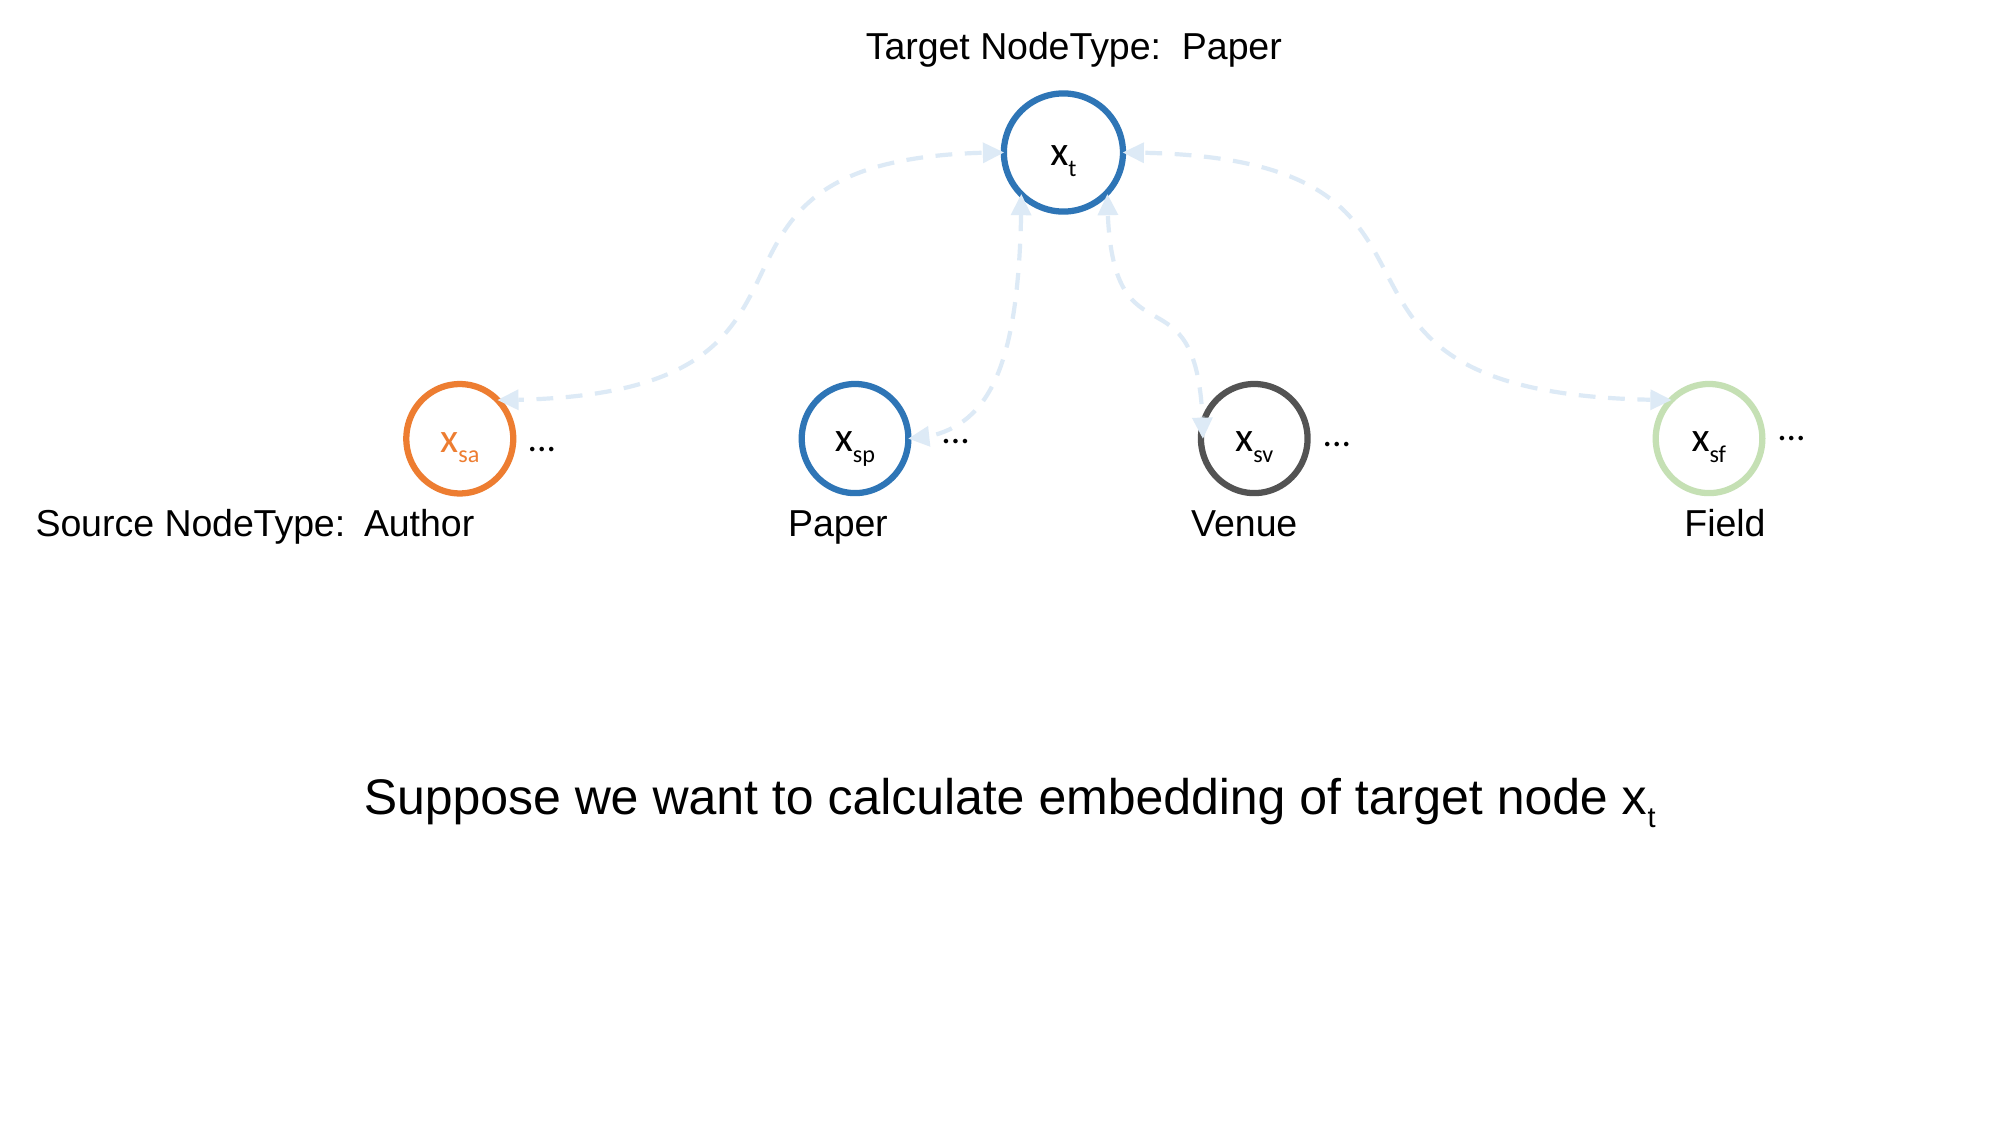

Target NodeType:  Paper
xt
xsp
xsf
xsv
xsa
...
...
...
...
Source NodeType:  Author                              Paper                             Venue                                     Field
Suppose we want to calculate embedding of target node xt